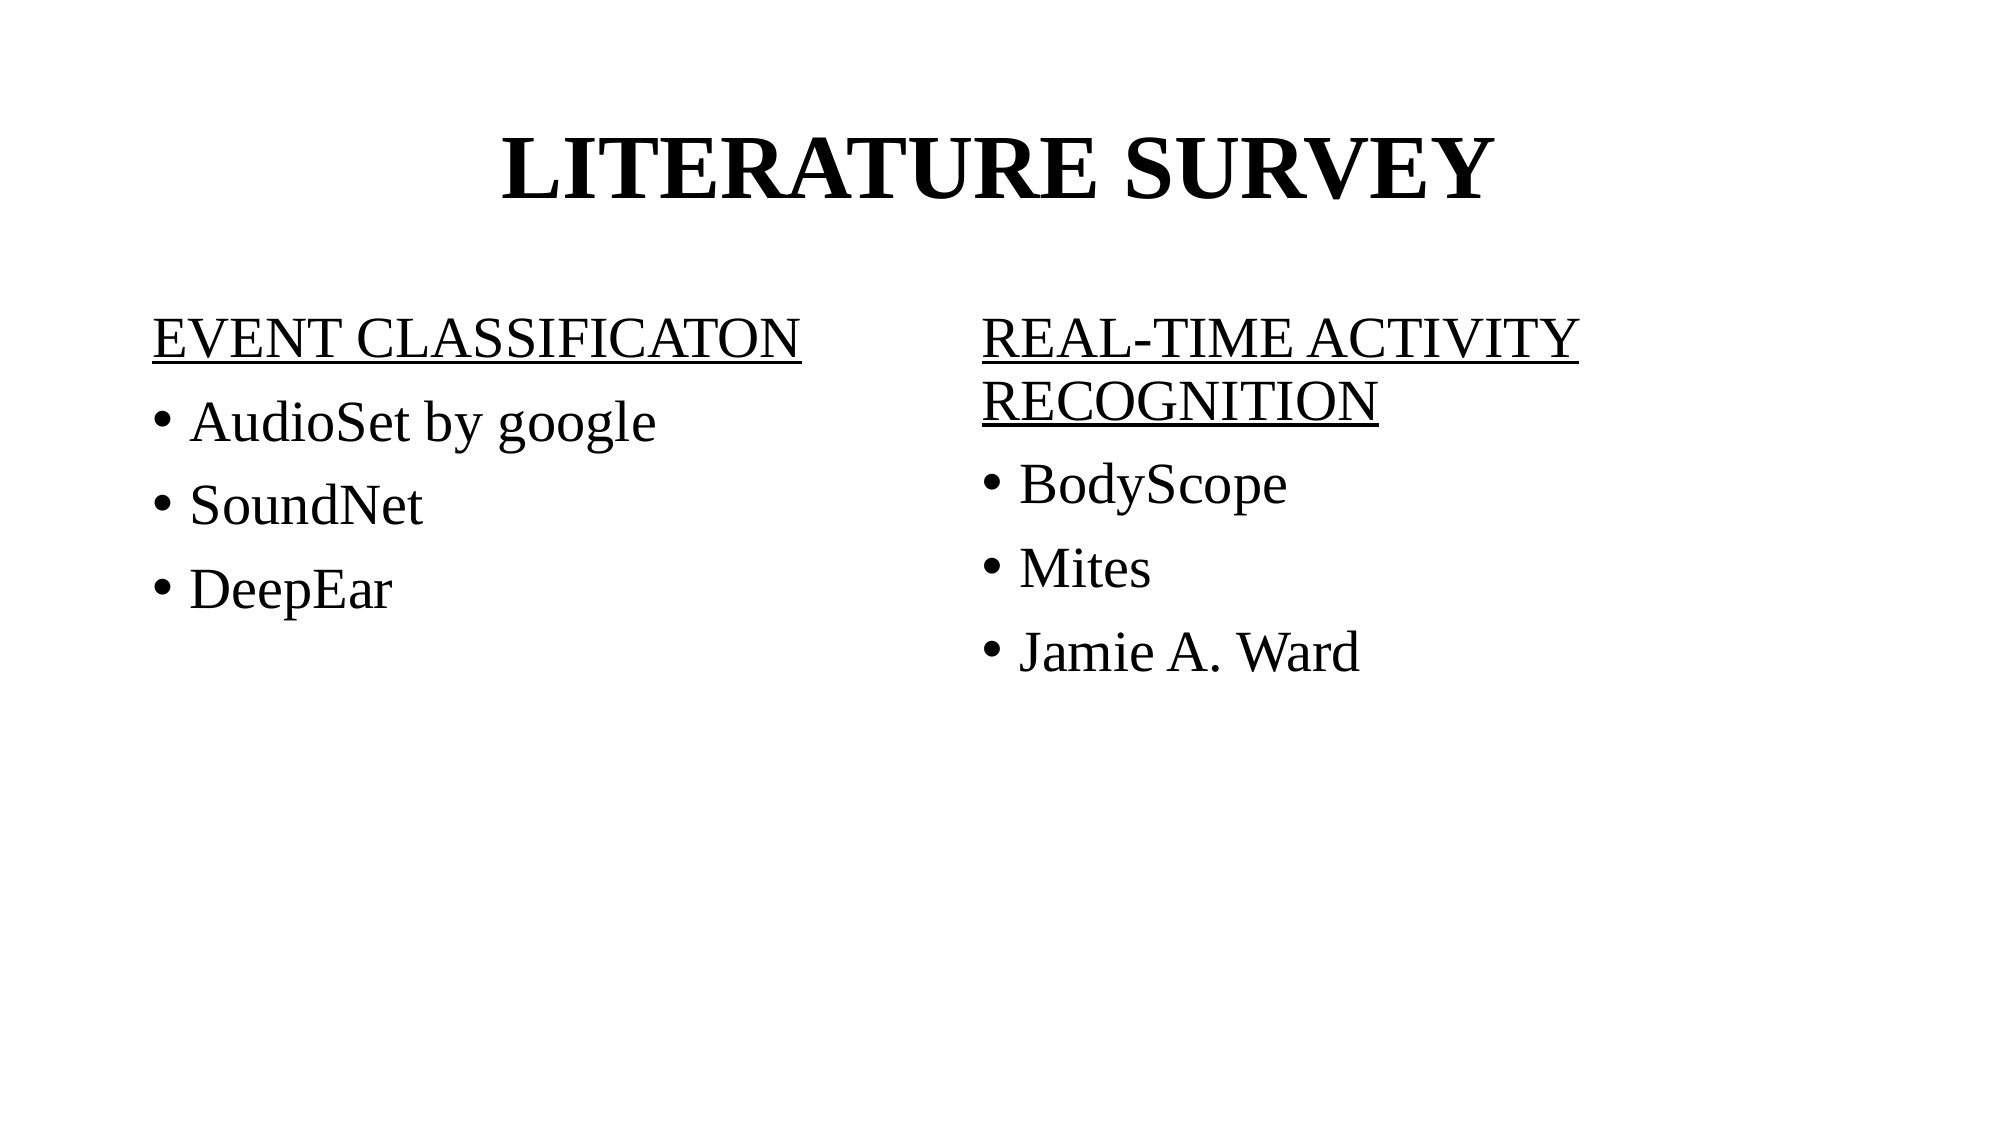

# LITERATURE SURVEY
EVENT CLASSIFICATON
AudioSet by google
SoundNet
DeepEar

REAL-TIME ACTIVITY RECOGNITION
BodyScope
Mites
Jamie A. Ward